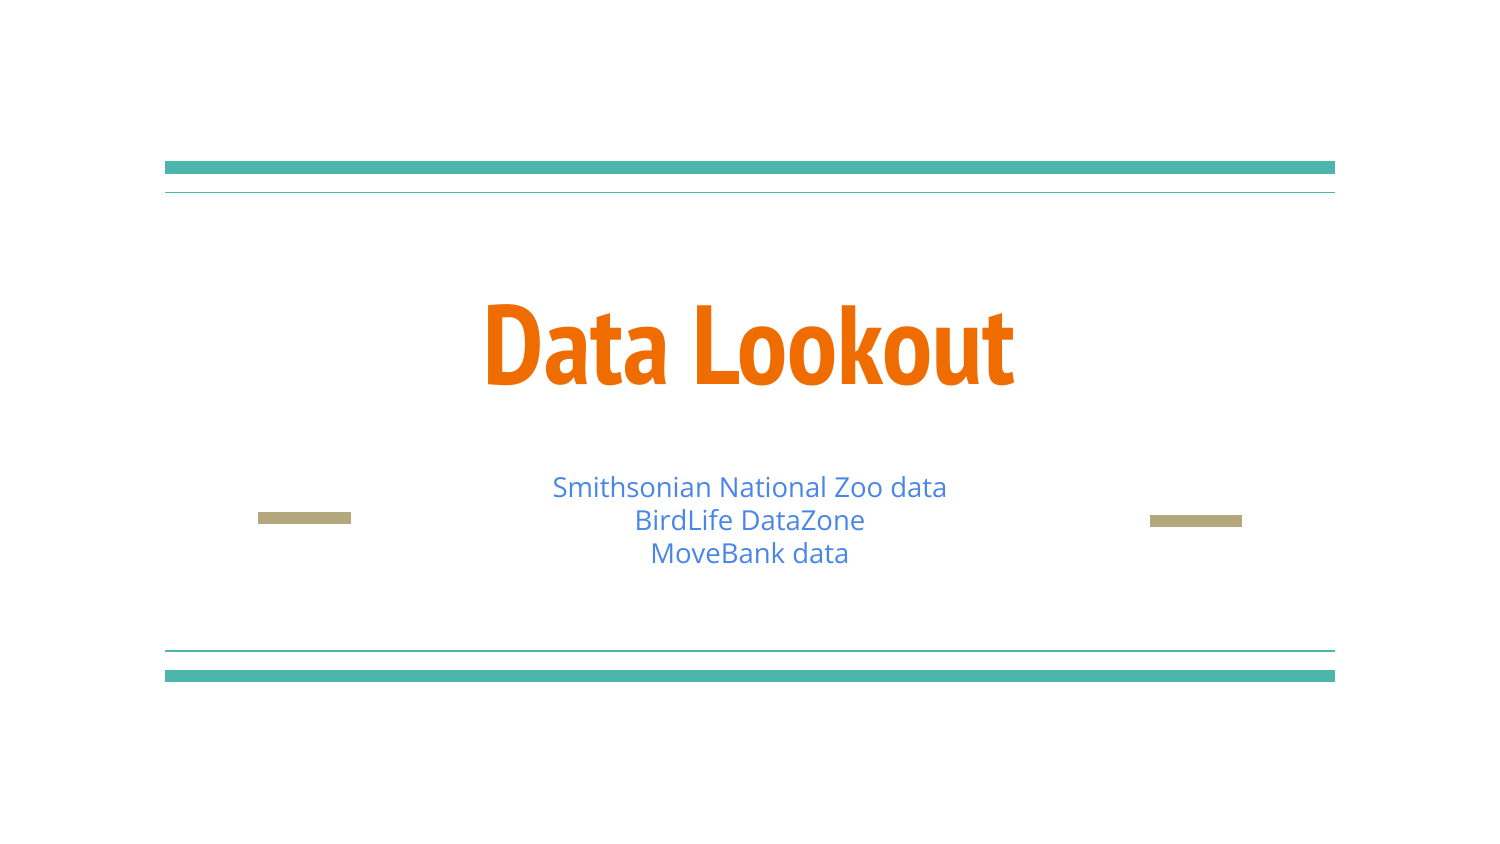

# Data Lookout
Smithsonian National Zoo data
BirdLife DataZone
MoveBank data